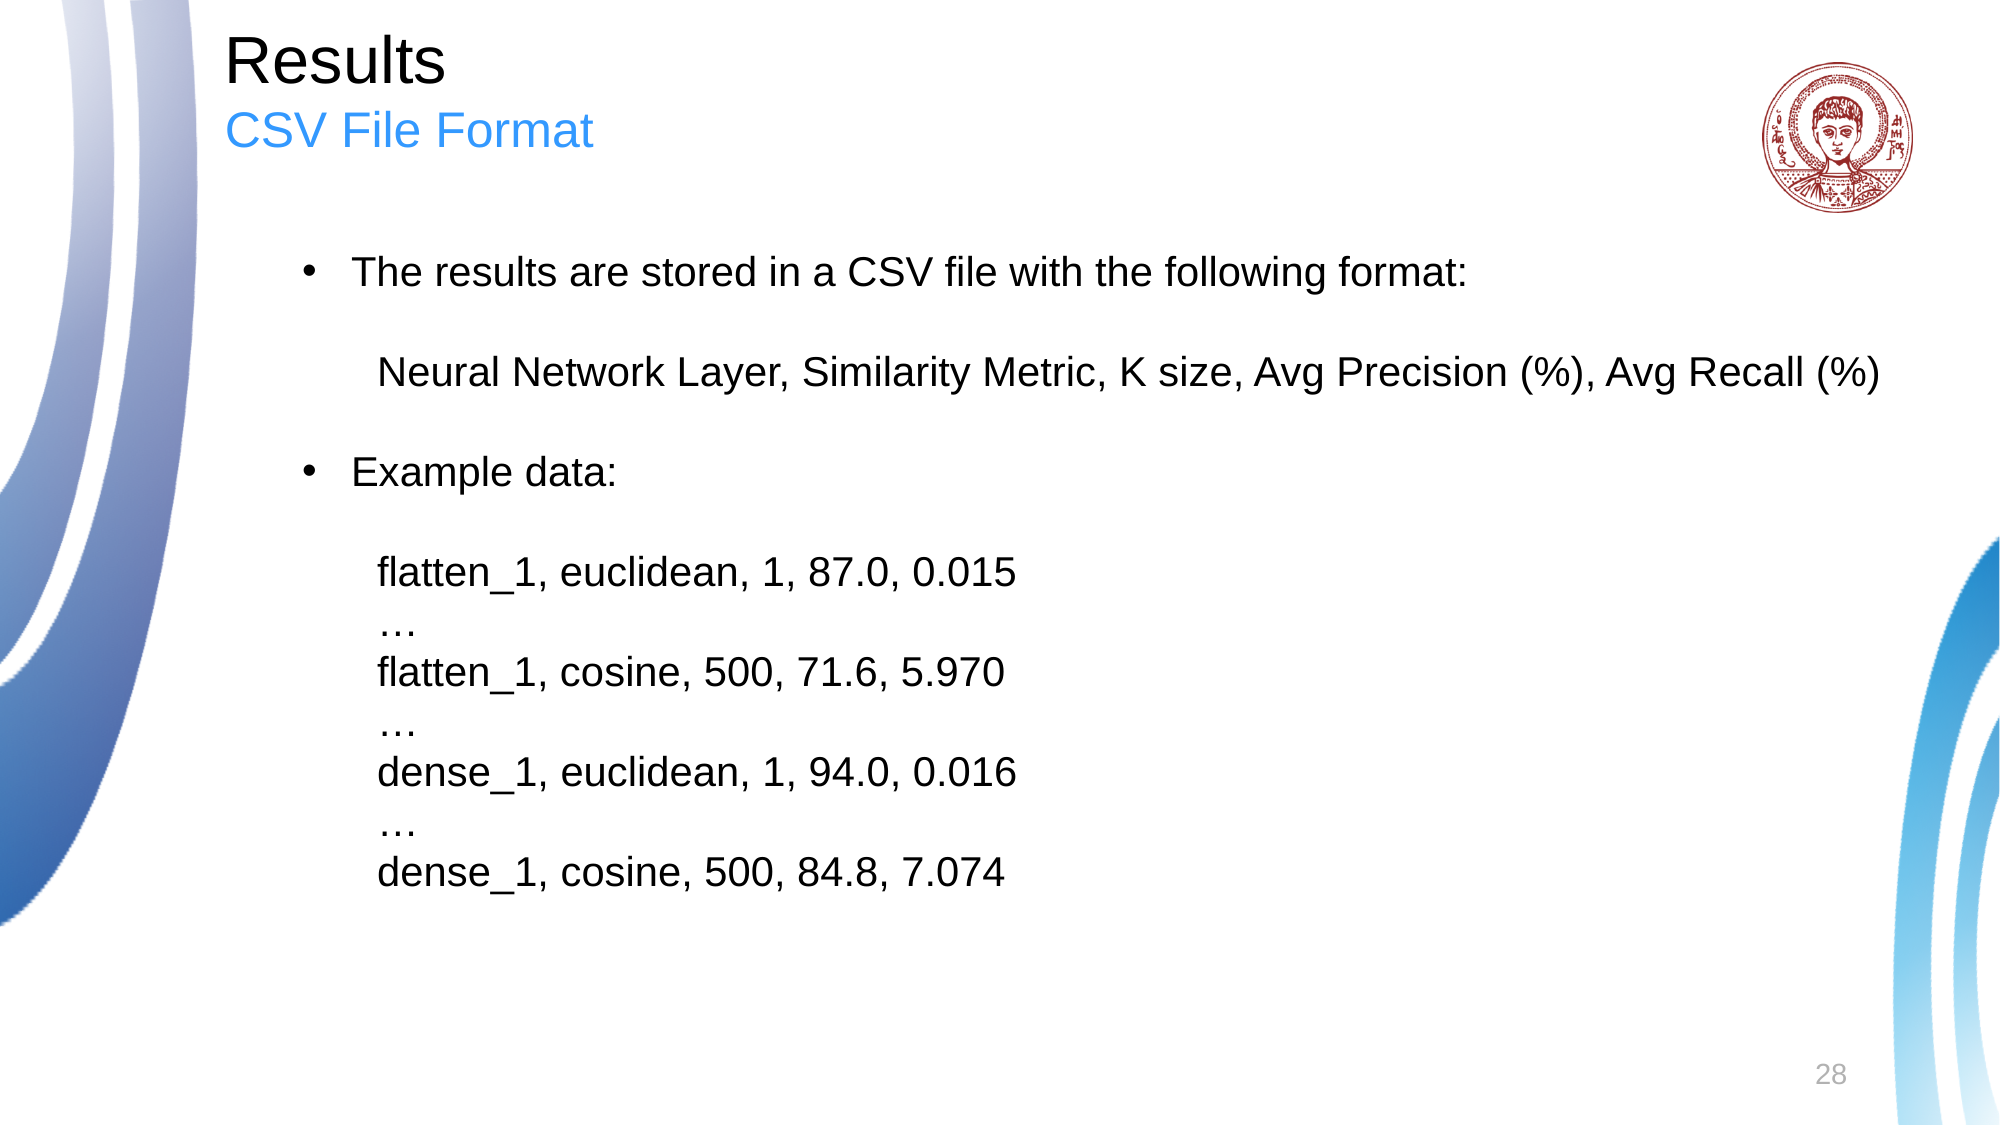

Results
CSV File Format
   The results are stored in a CSV file with the following format:

Neural Network Layer, Similarity Metric, K size, Avg Precision (%), Avg Recall (%)

   Example data:

flatten_1, euclidean, 1, 87.0, 0.015
…
flatten_1, cosine, 500, 71.6, 5.970
…
dense_1, euclidean, 1, 94.0, 0.016
…
dense_1, cosine, 500, 84.8, 7.074
28